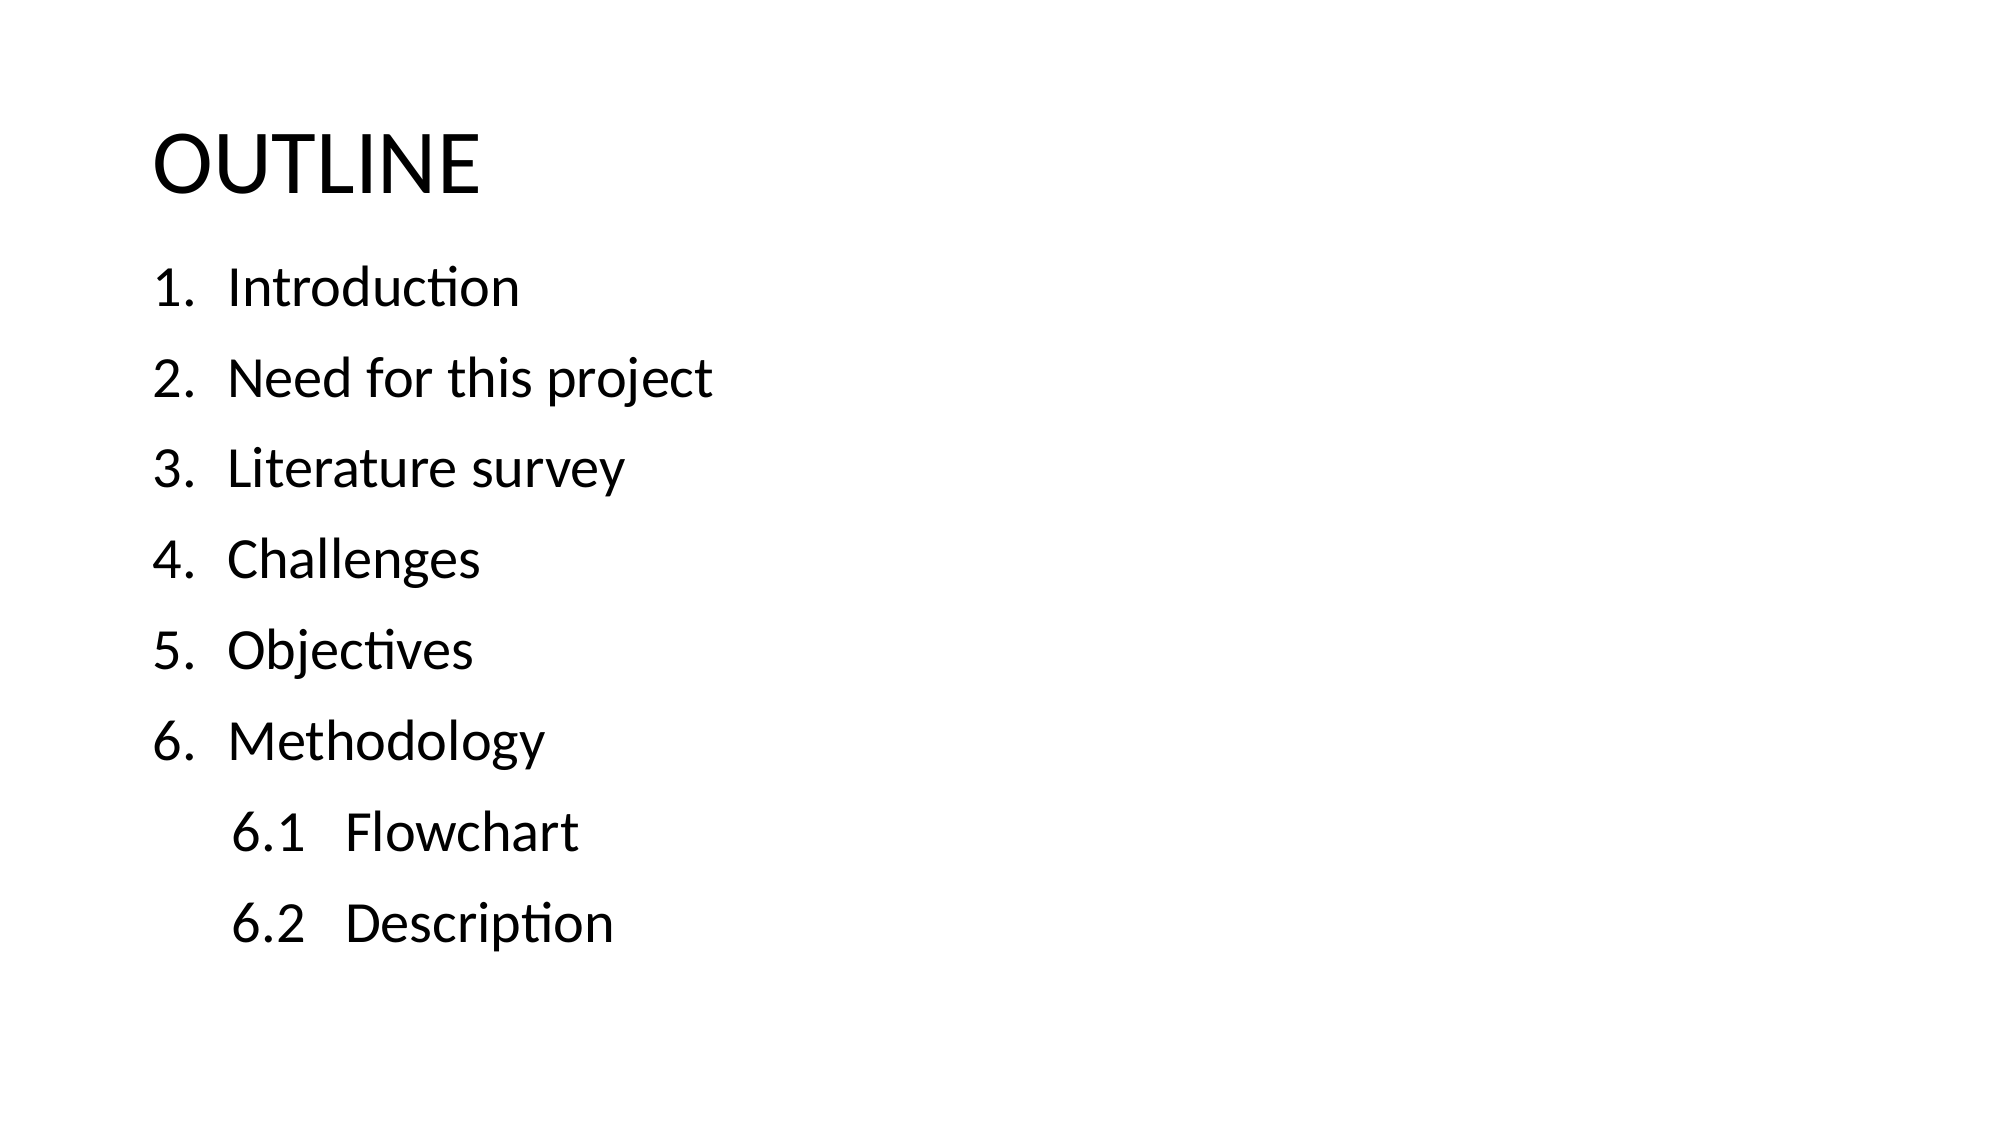

# OUTLINE
Introduction
Need for this project
Literature survey
Challenges
Objectives
Methodology
      6.1   Flowchart
      6.2   Description